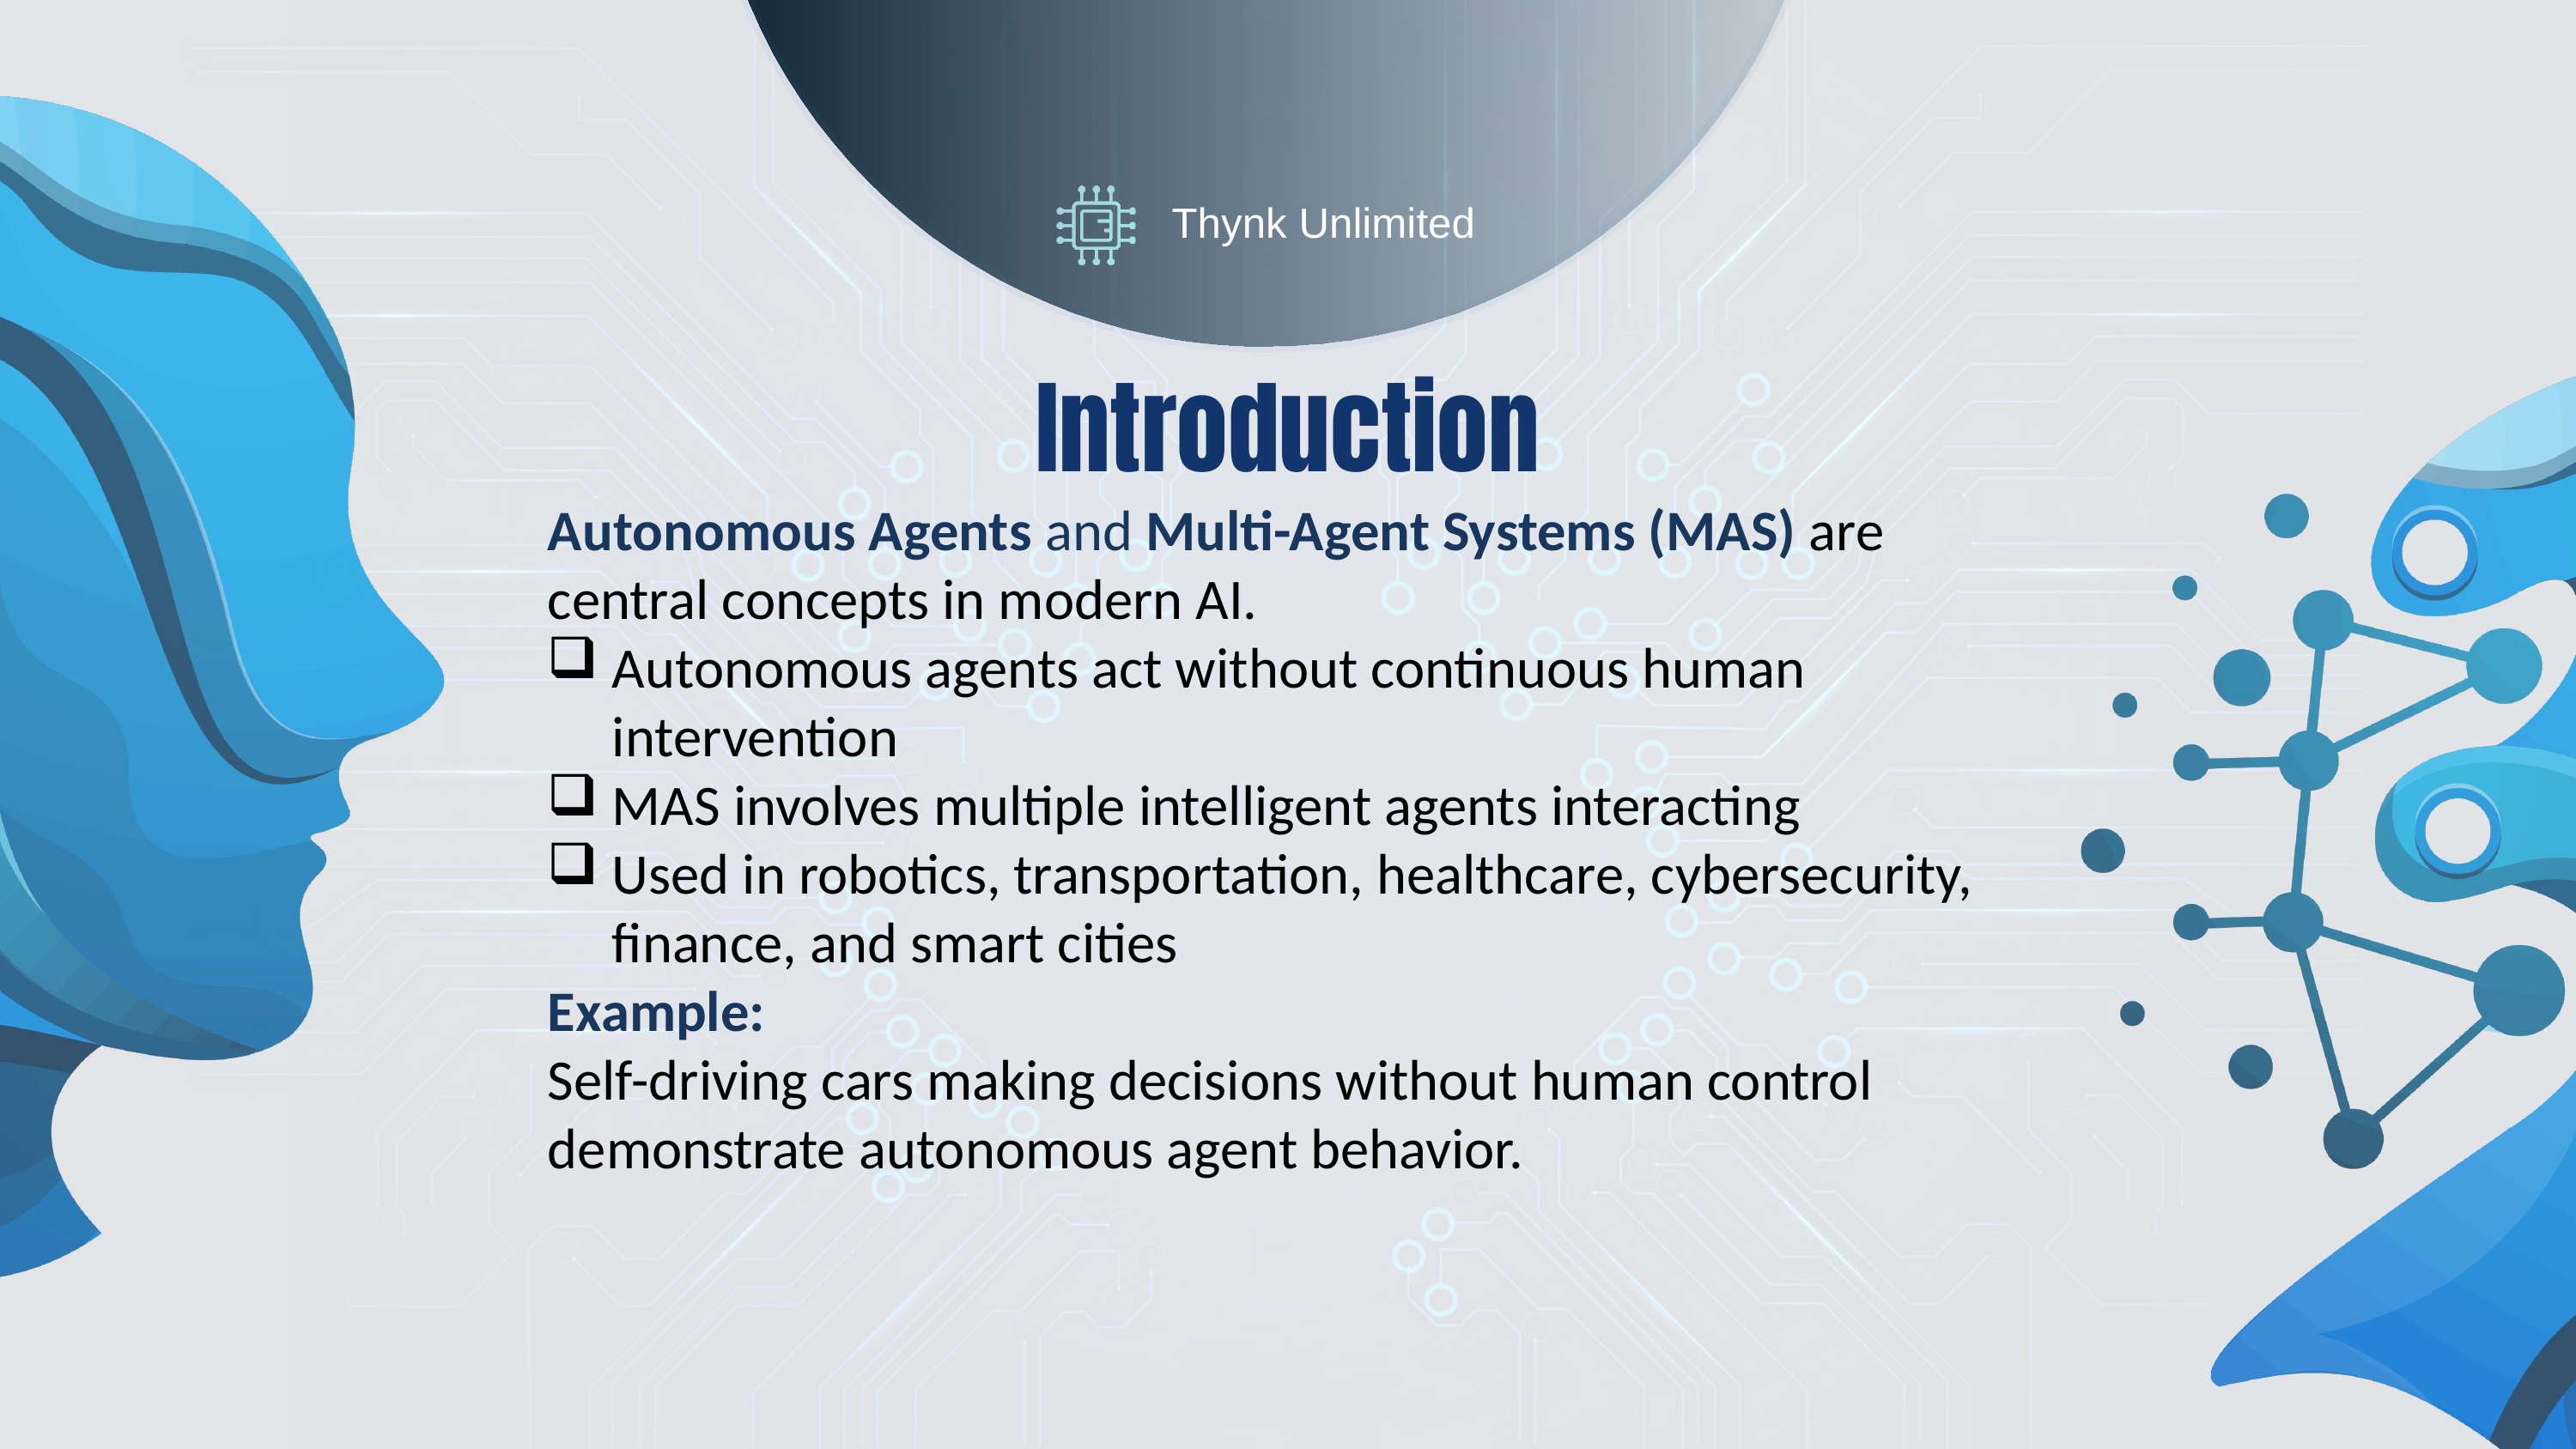

Thynk Unlimited

Introduction
Autonomous Agents and Multi-Agent Systems (MAS) are central concepts in modern AI.
Autonomous agents act without continuous human intervention
MAS involves multiple intelligent agents interacting
Used in robotics, transportation, healthcare, cybersecurity, finance, and smart cities
Example:
Self-driving cars making decisions without human control demonstrate autonomous agent behavior.